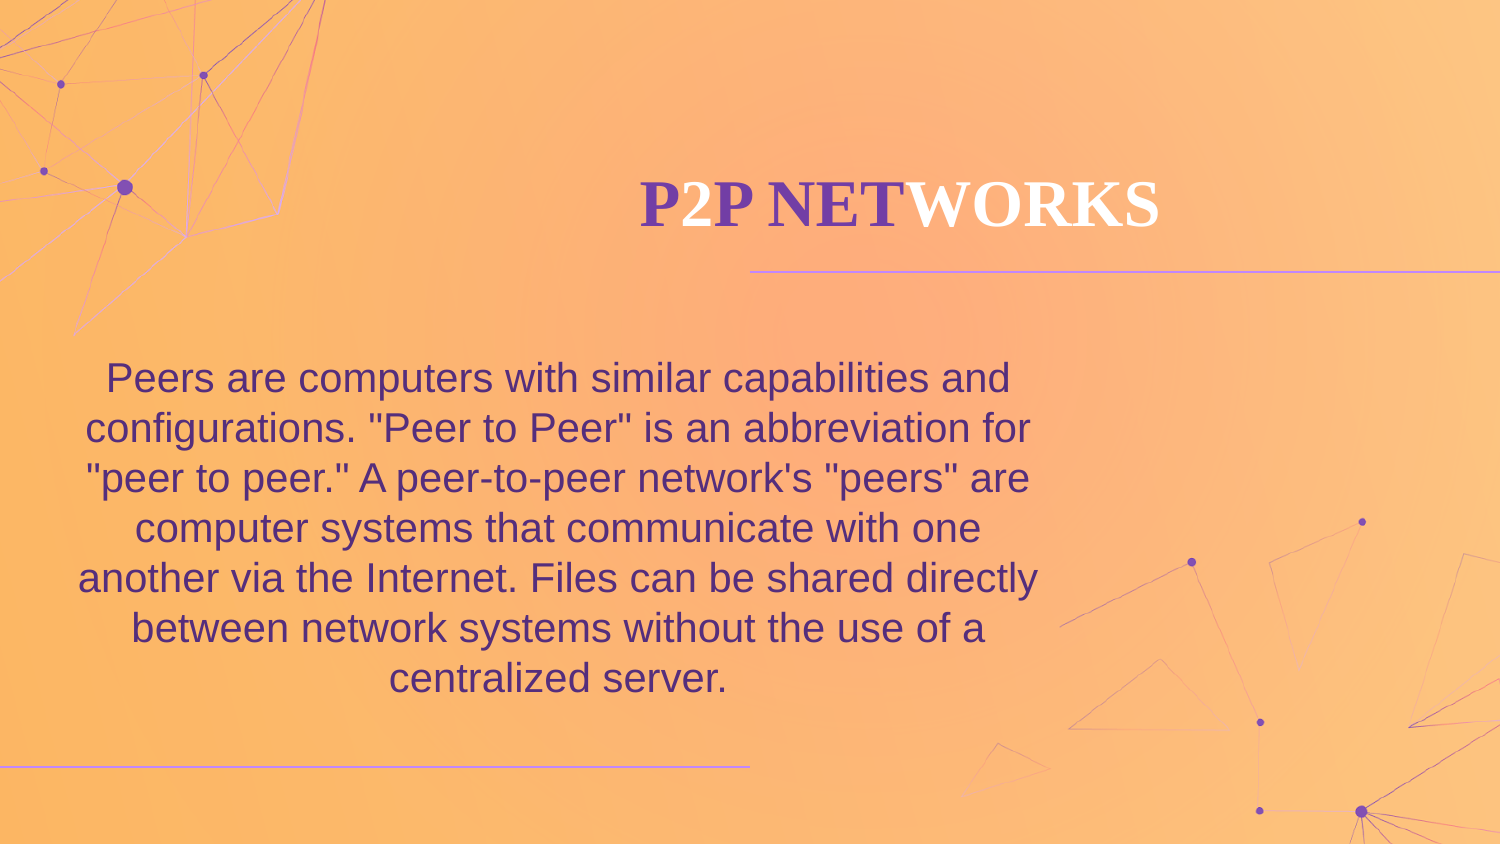

# P2P NETWORKS
Peers are computers with similar capabilities and configurations. "Peer to Peer" is an abbreviation for "peer to peer." A peer-to-peer network's "peers" are computer systems that communicate with one another via the Internet. Files can be shared directly between network systems without the use of a centralized server.